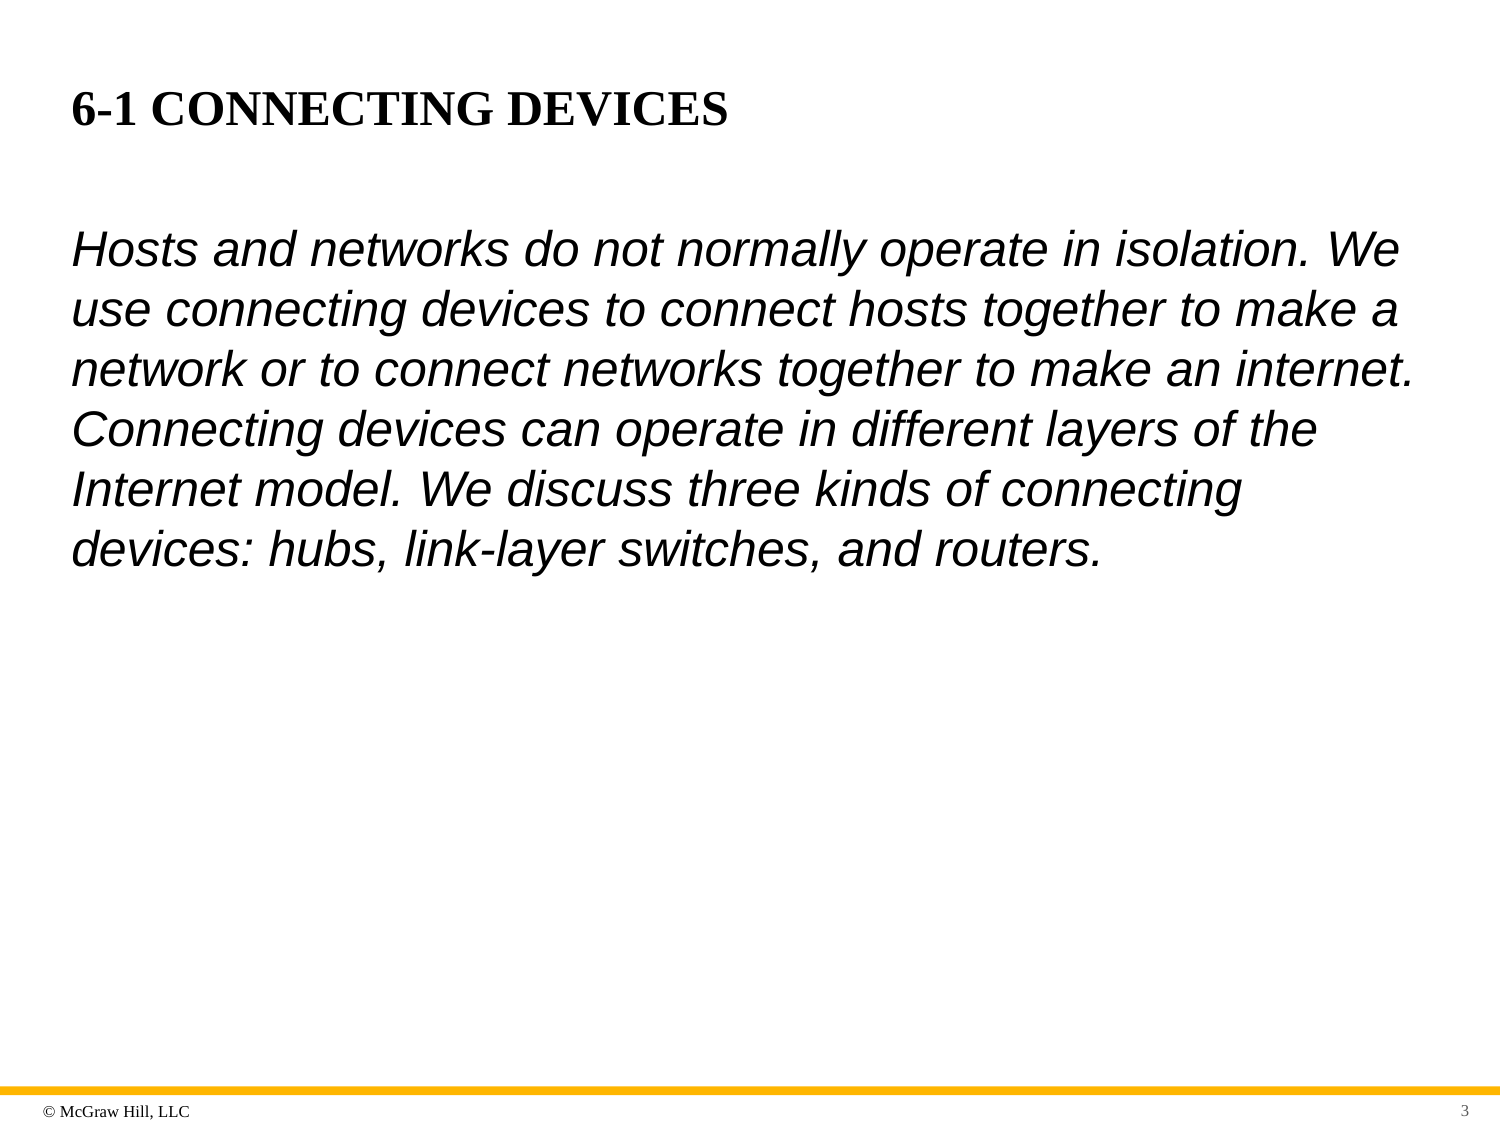

# 6-1 CONNECTING DEVICES
Hosts and networks do not normally operate in isolation. We use connecting devices to connect hosts together to make a network or to connect networks together to make an internet. Connecting devices can operate in different layers of the Internet model. We discuss three kinds of connecting devices: hubs, link-layer switches, and routers.
3